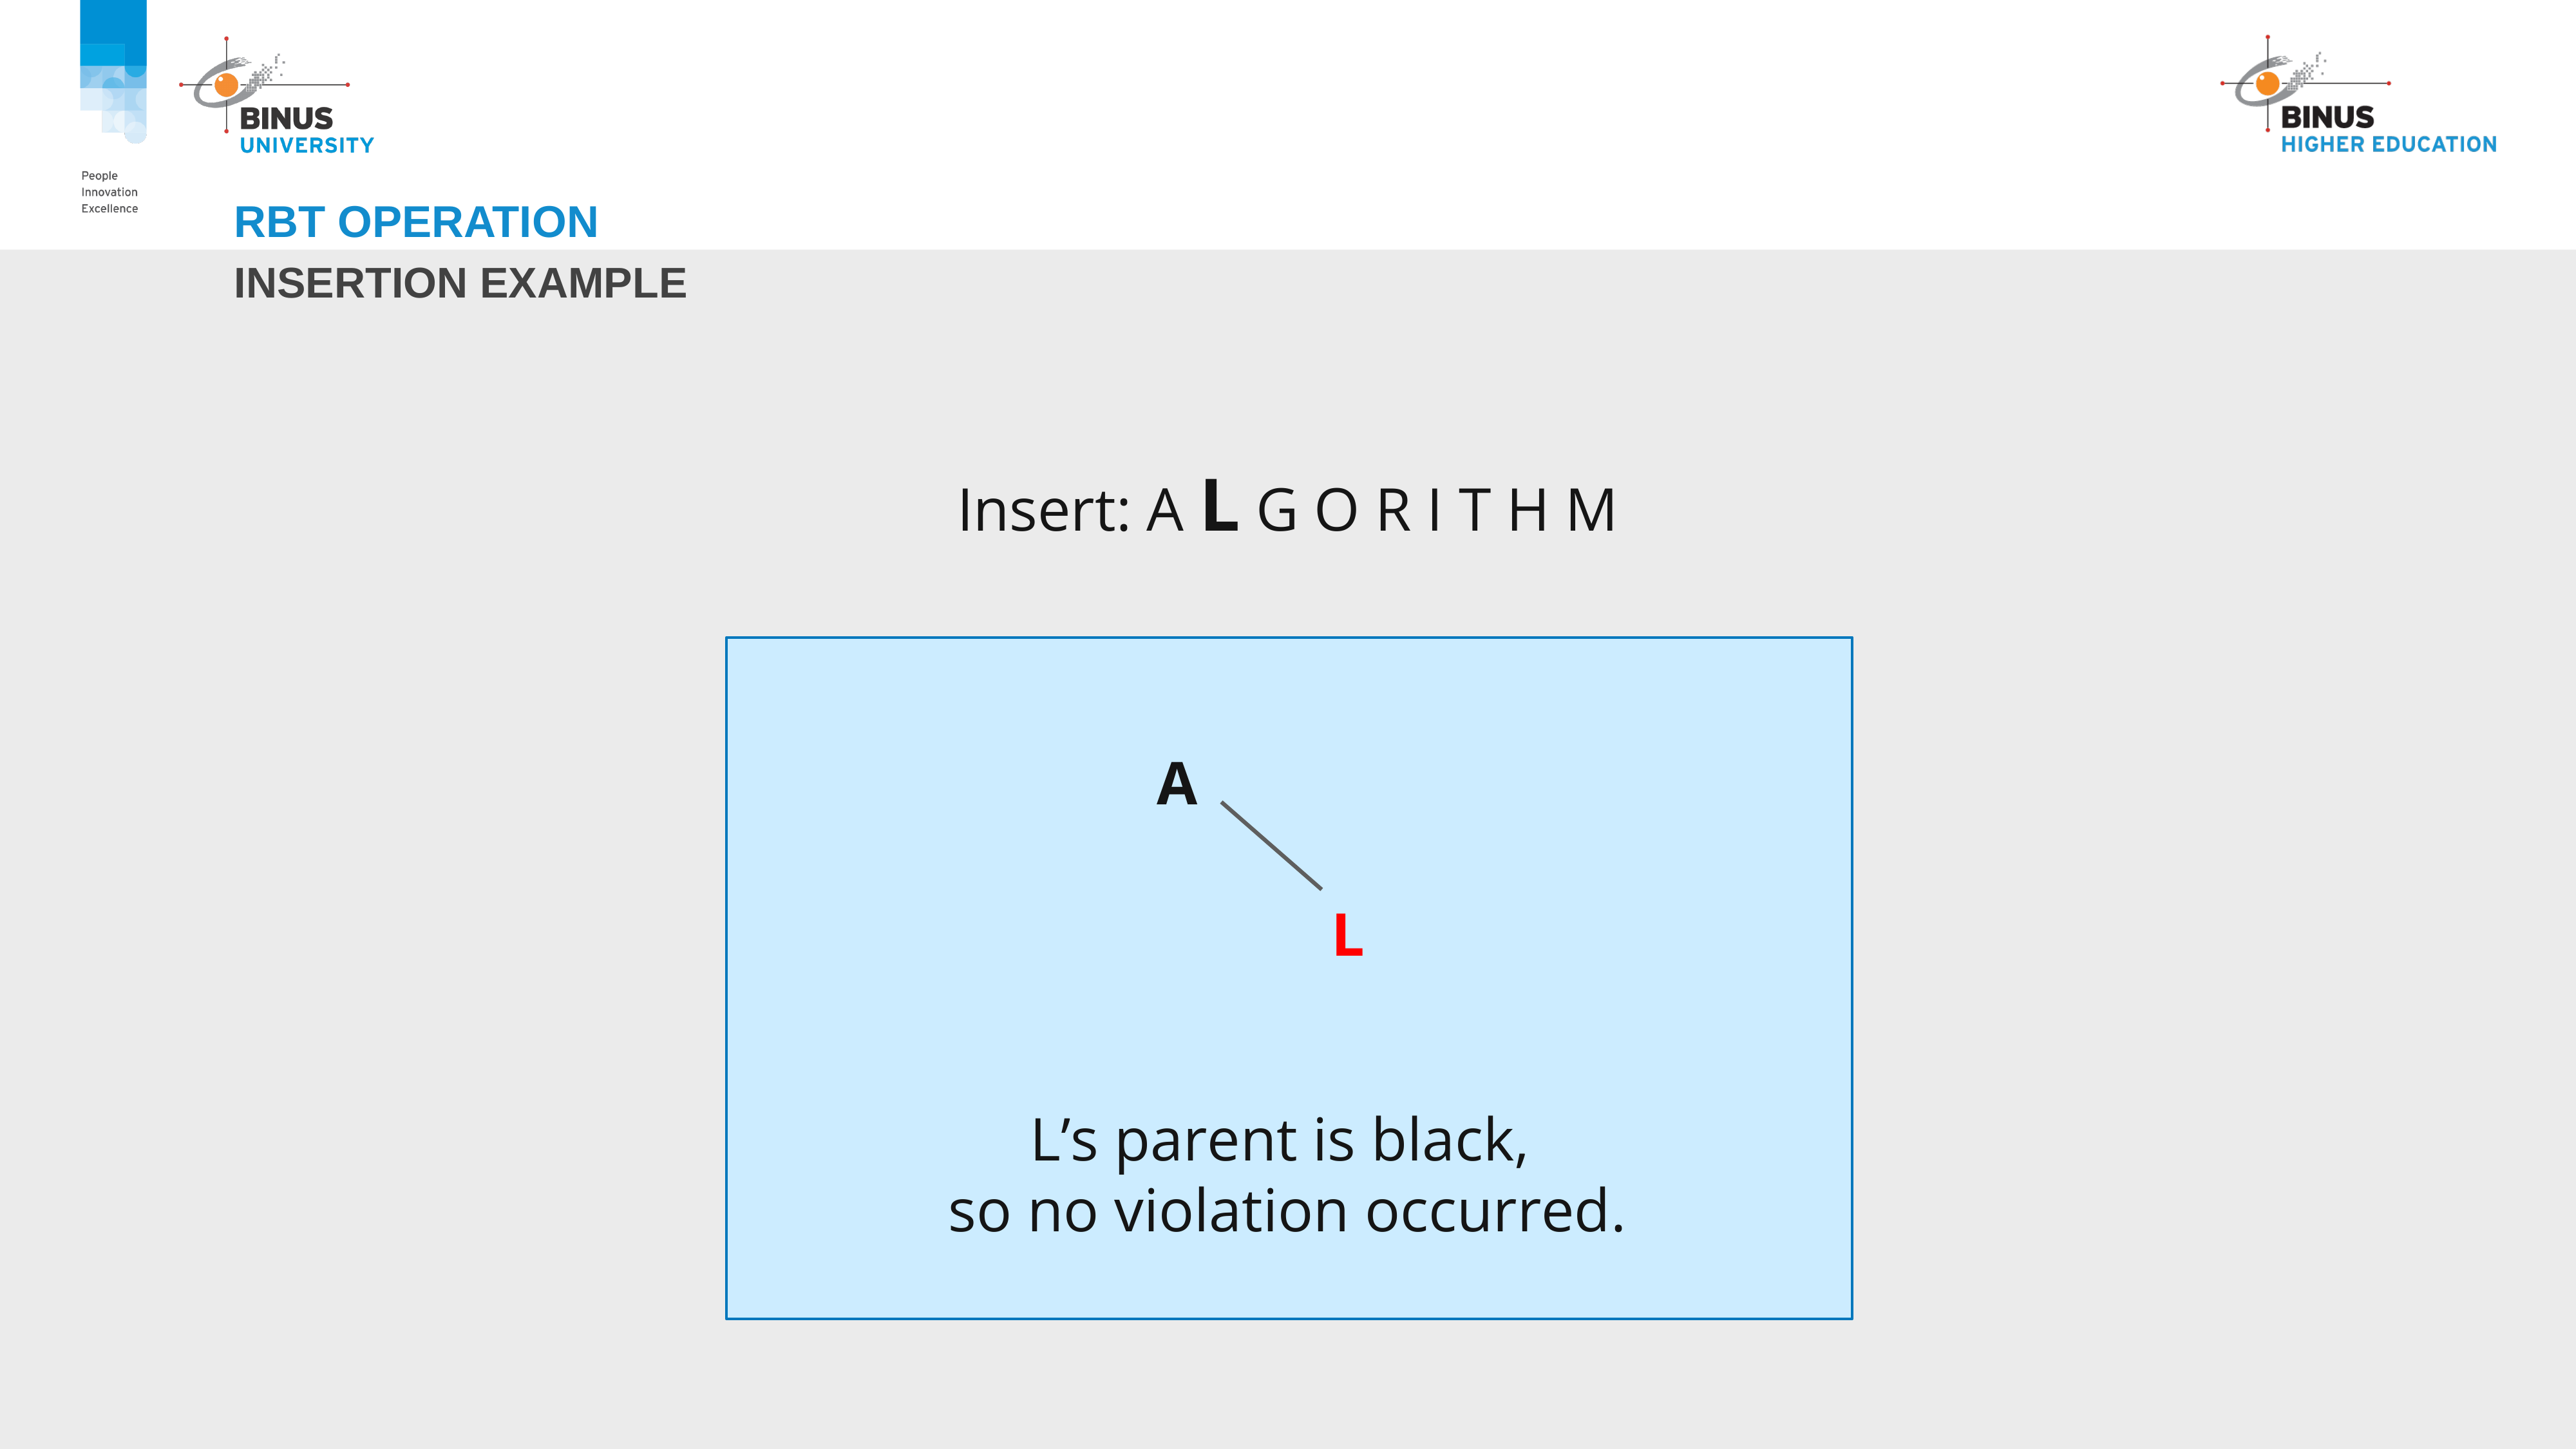

# RBT OPERATION
INSERTION EXAMPLE
Insert: A L G O R I T H M

A

L
L’s parent is black,
so no violation occurred.